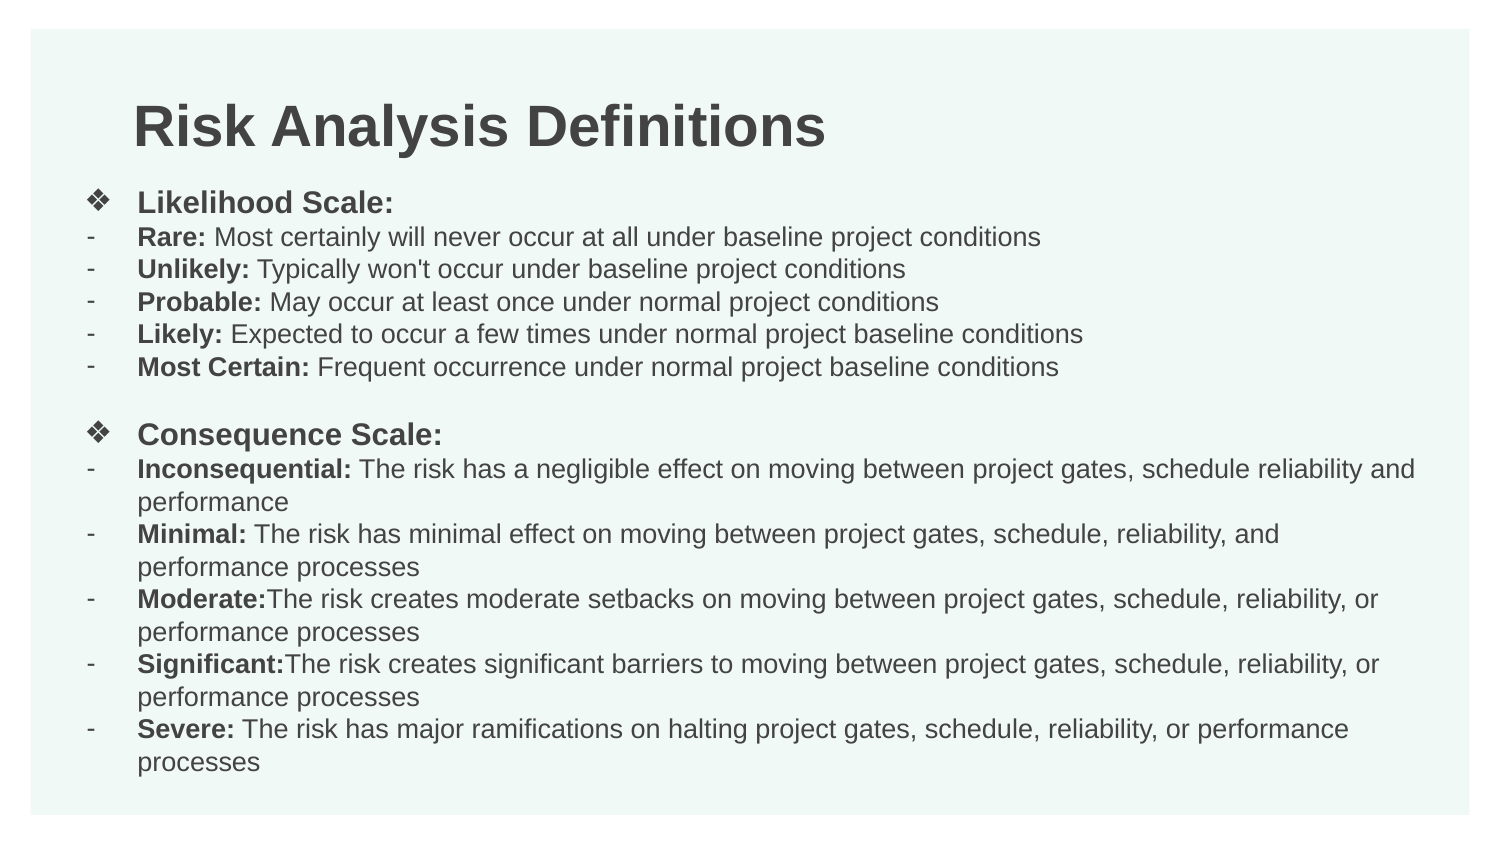

# Risk Analysis Definitions
Likelihood Scale:
Rare: Most certainly will never occur at all under baseline project conditions
Unlikely: Typically won't occur under baseline project conditions
Probable: May occur at least once under normal project conditions
Likely: Expected to occur a few times under normal project baseline conditions
Most Certain: Frequent occurrence under normal project baseline conditions

Consequence Scale:
Inconsequential: The risk has a negligible effect on moving between project gates, schedule reliability and performance
Minimal: The risk has minimal effect on moving between project gates, schedule, reliability, and performance processes
Moderate:The risk creates moderate setbacks on moving between project gates, schedule, reliability, or performance processes
Significant:The risk creates significant barriers to moving between project gates, schedule, reliability, or performance processes
Severe: The risk has major ramifications on halting project gates, schedule, reliability, or performance processes